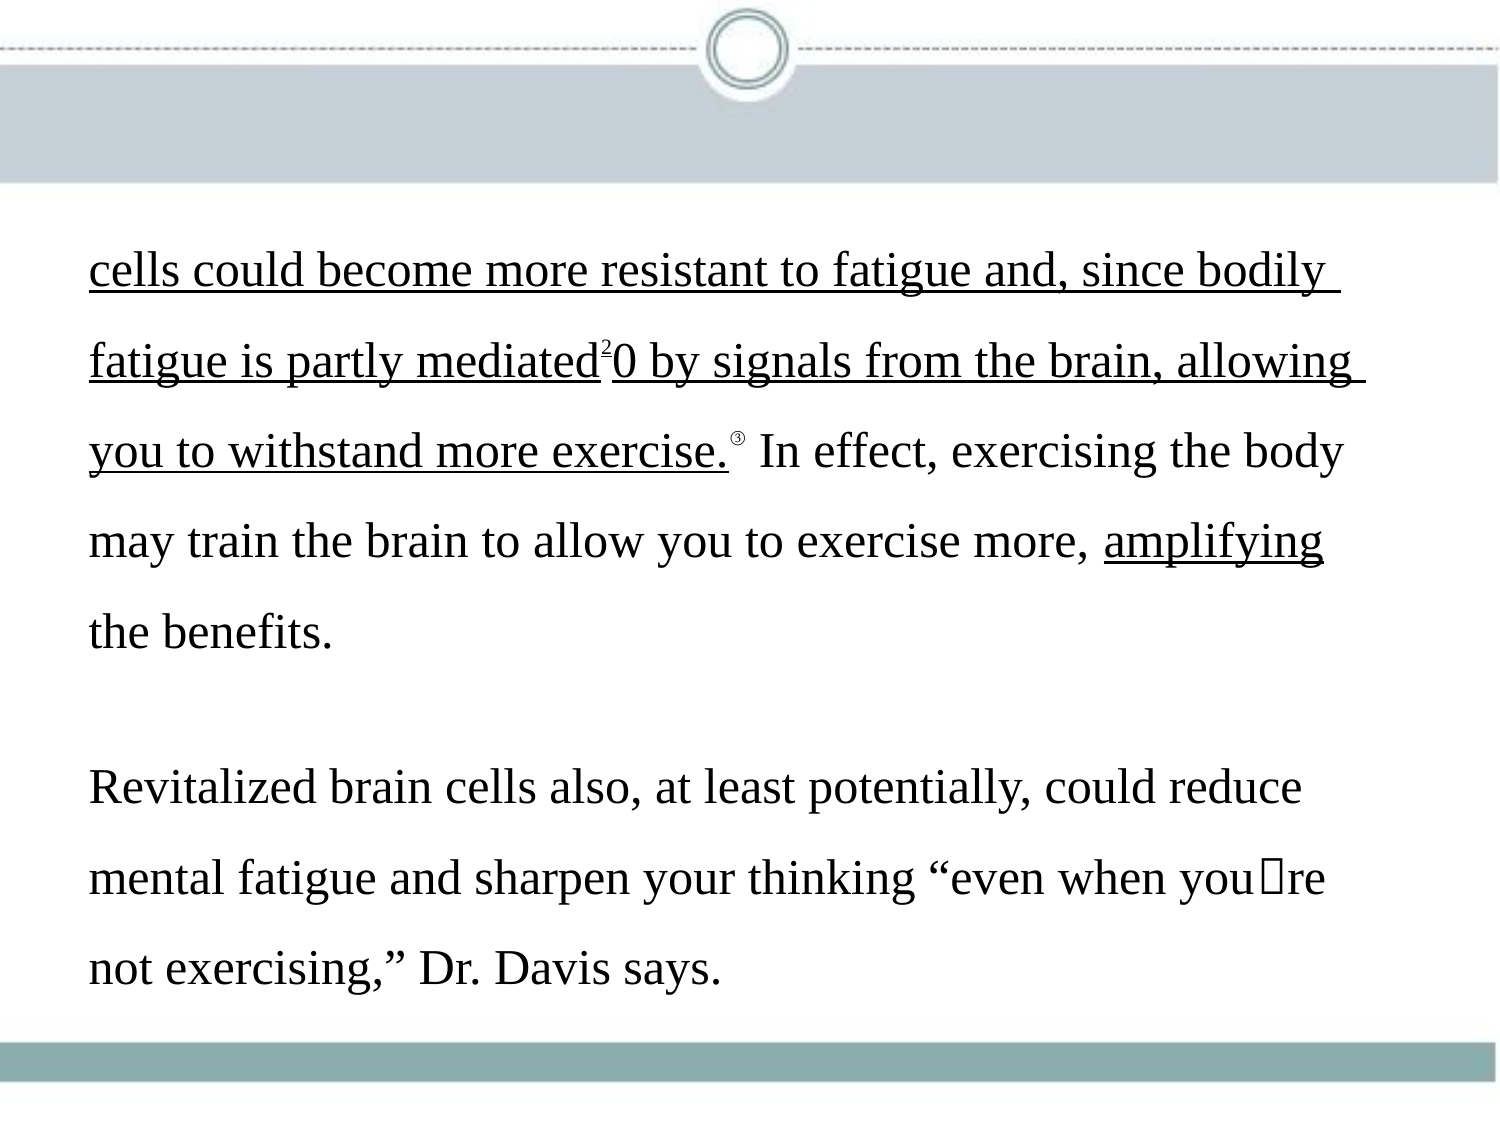

cells could become more resistant to fatigue and, since bodily
fatigue is partly mediated20 by signals from the brain, allowing
you to withstand more exercise.③ In effect, exercising the body
may train the brain to allow you to exercise more, amplifying
the benefits.
Revitalized brain cells also, at least potentially, could reduce
mental fatigue and sharpen your thinking “even when you􀆳re
not exercising,” Dr. Davis says.